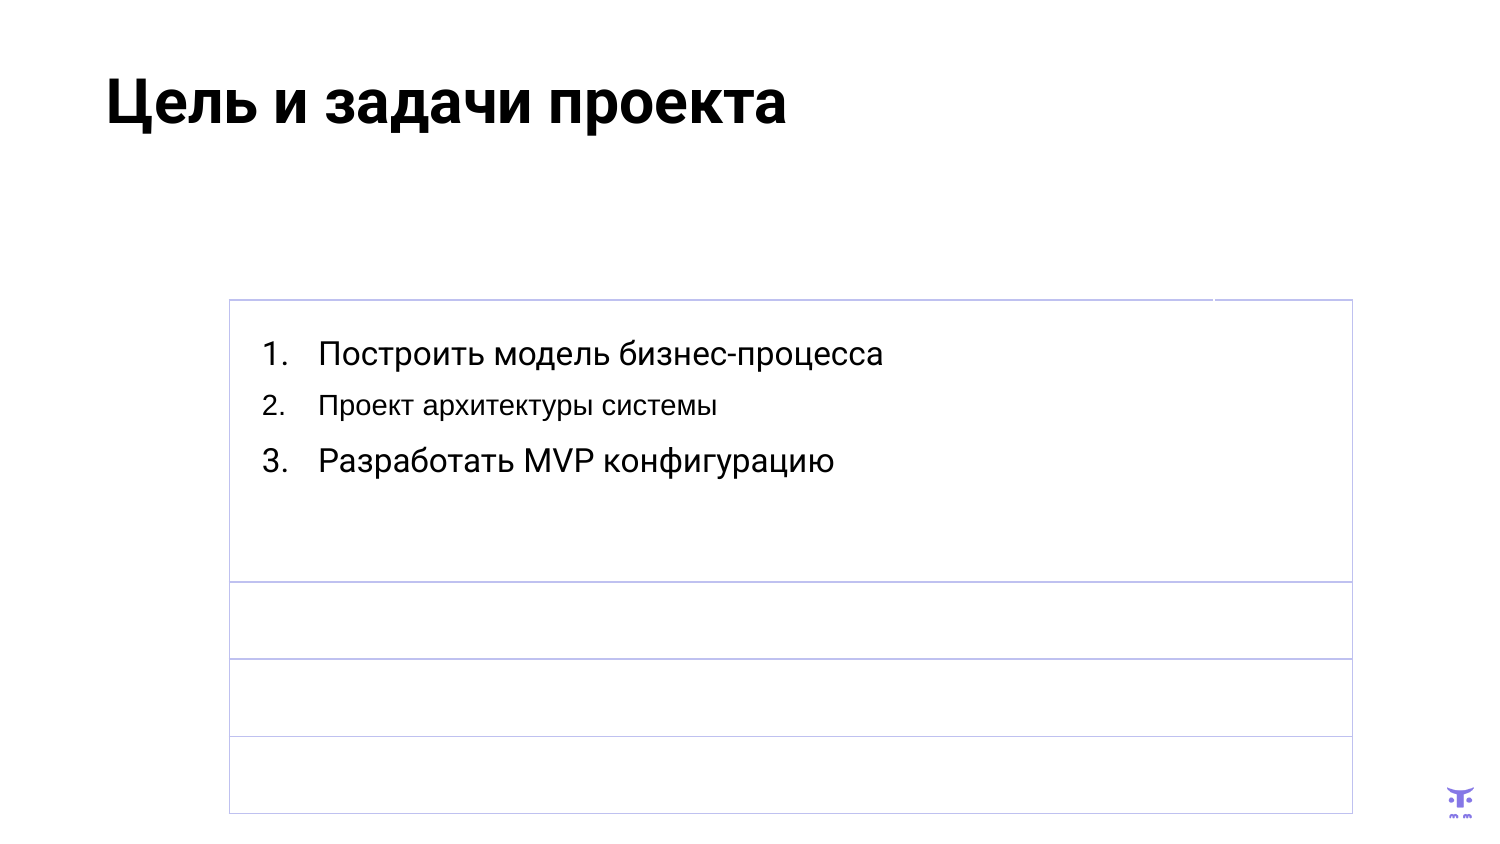

Цель и задачи проекта
| Построить модель бизнес-процесса Проект архитектуры системы Разработать MVP конфигурацию |  |
| --- | --- |
|  |  |
|  |  |
|  |  |